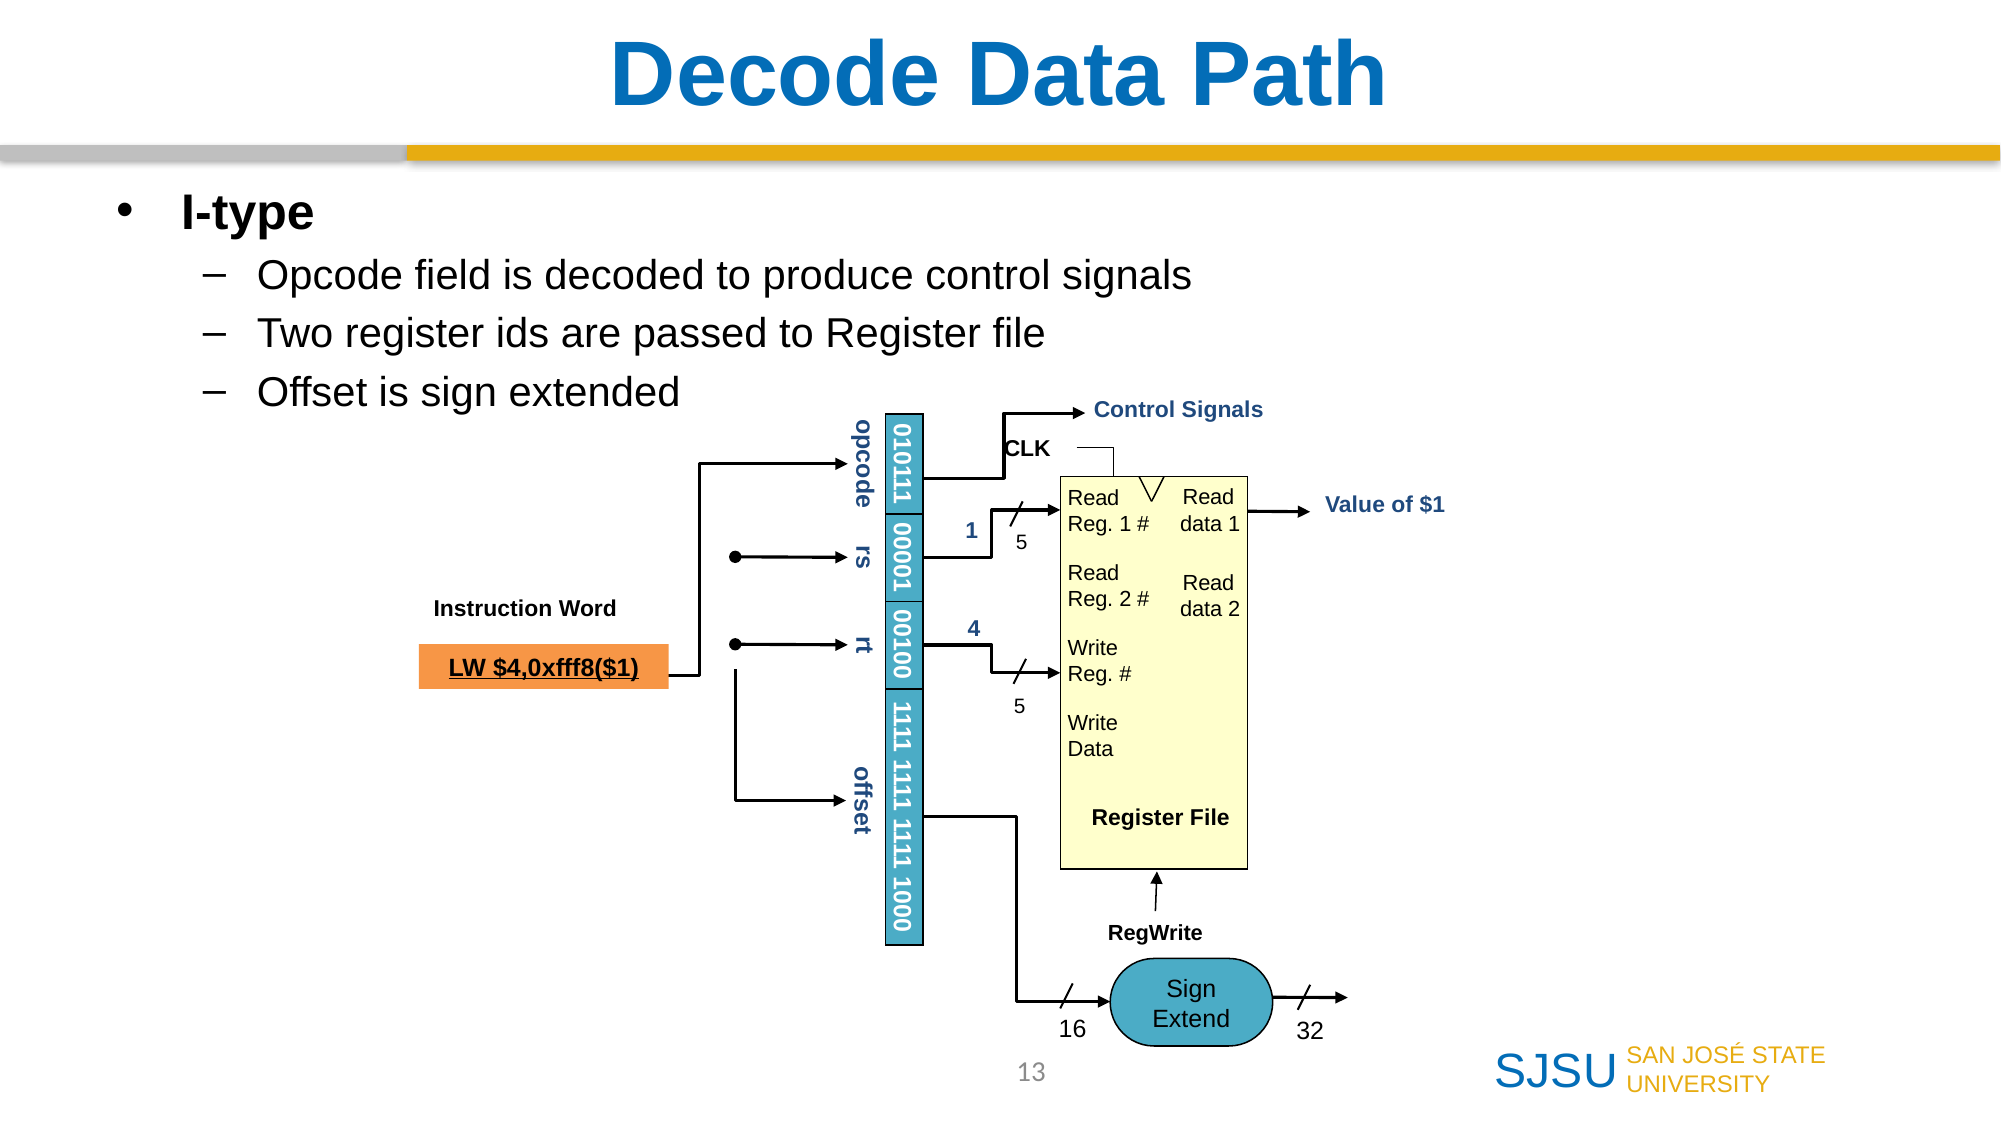

# Decode Data Path
I-type
Opcode field is decoded to produce control signals
Two register ids are passed to Register file
Offset is sign extended
Control Signals
CLK

opcode
010111
Read
data 1

Read
Reg. 1 #
Value of $1
1
5
rs
00001
Read
Reg. 2 #
Read
data 2
Instruction Word
4
5
rt
00100
Write
Reg. #

LW $4,0xfff8($1)
Write
Data
offset
Register File
1111 1111 1111 1000
RegWrite
Sign Extend

16
32
13